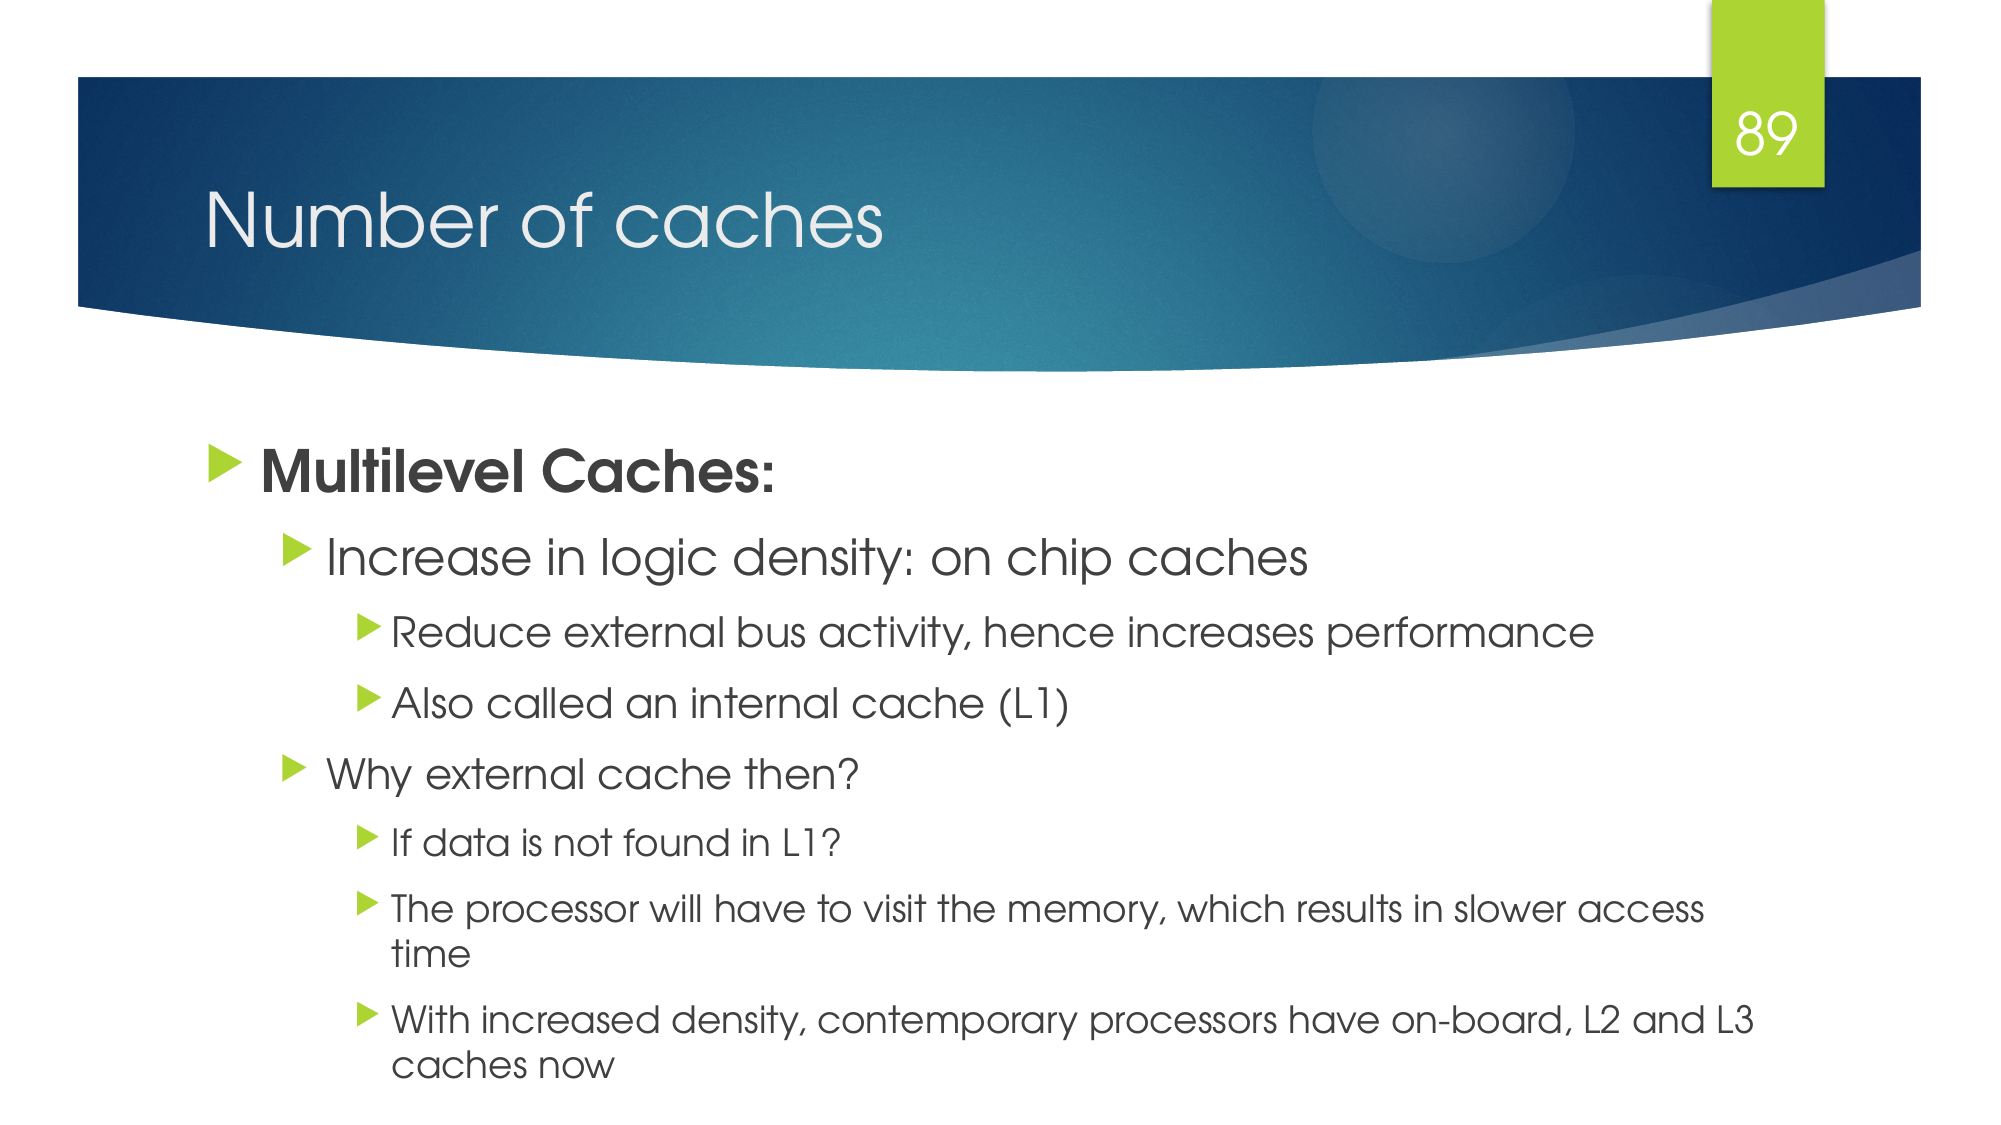

89
# Number of caches
Multilevel Caches:
Increase in logic density: on chip caches
Reduce external bus activity, hence increases performance
Also called an internal cache (L1)
Why external cache then?
If data is not found in L1?
The processor will have to visit the memory, which results in slower access time
With increased density, contemporary processors have on-board, L2 and L3 caches now